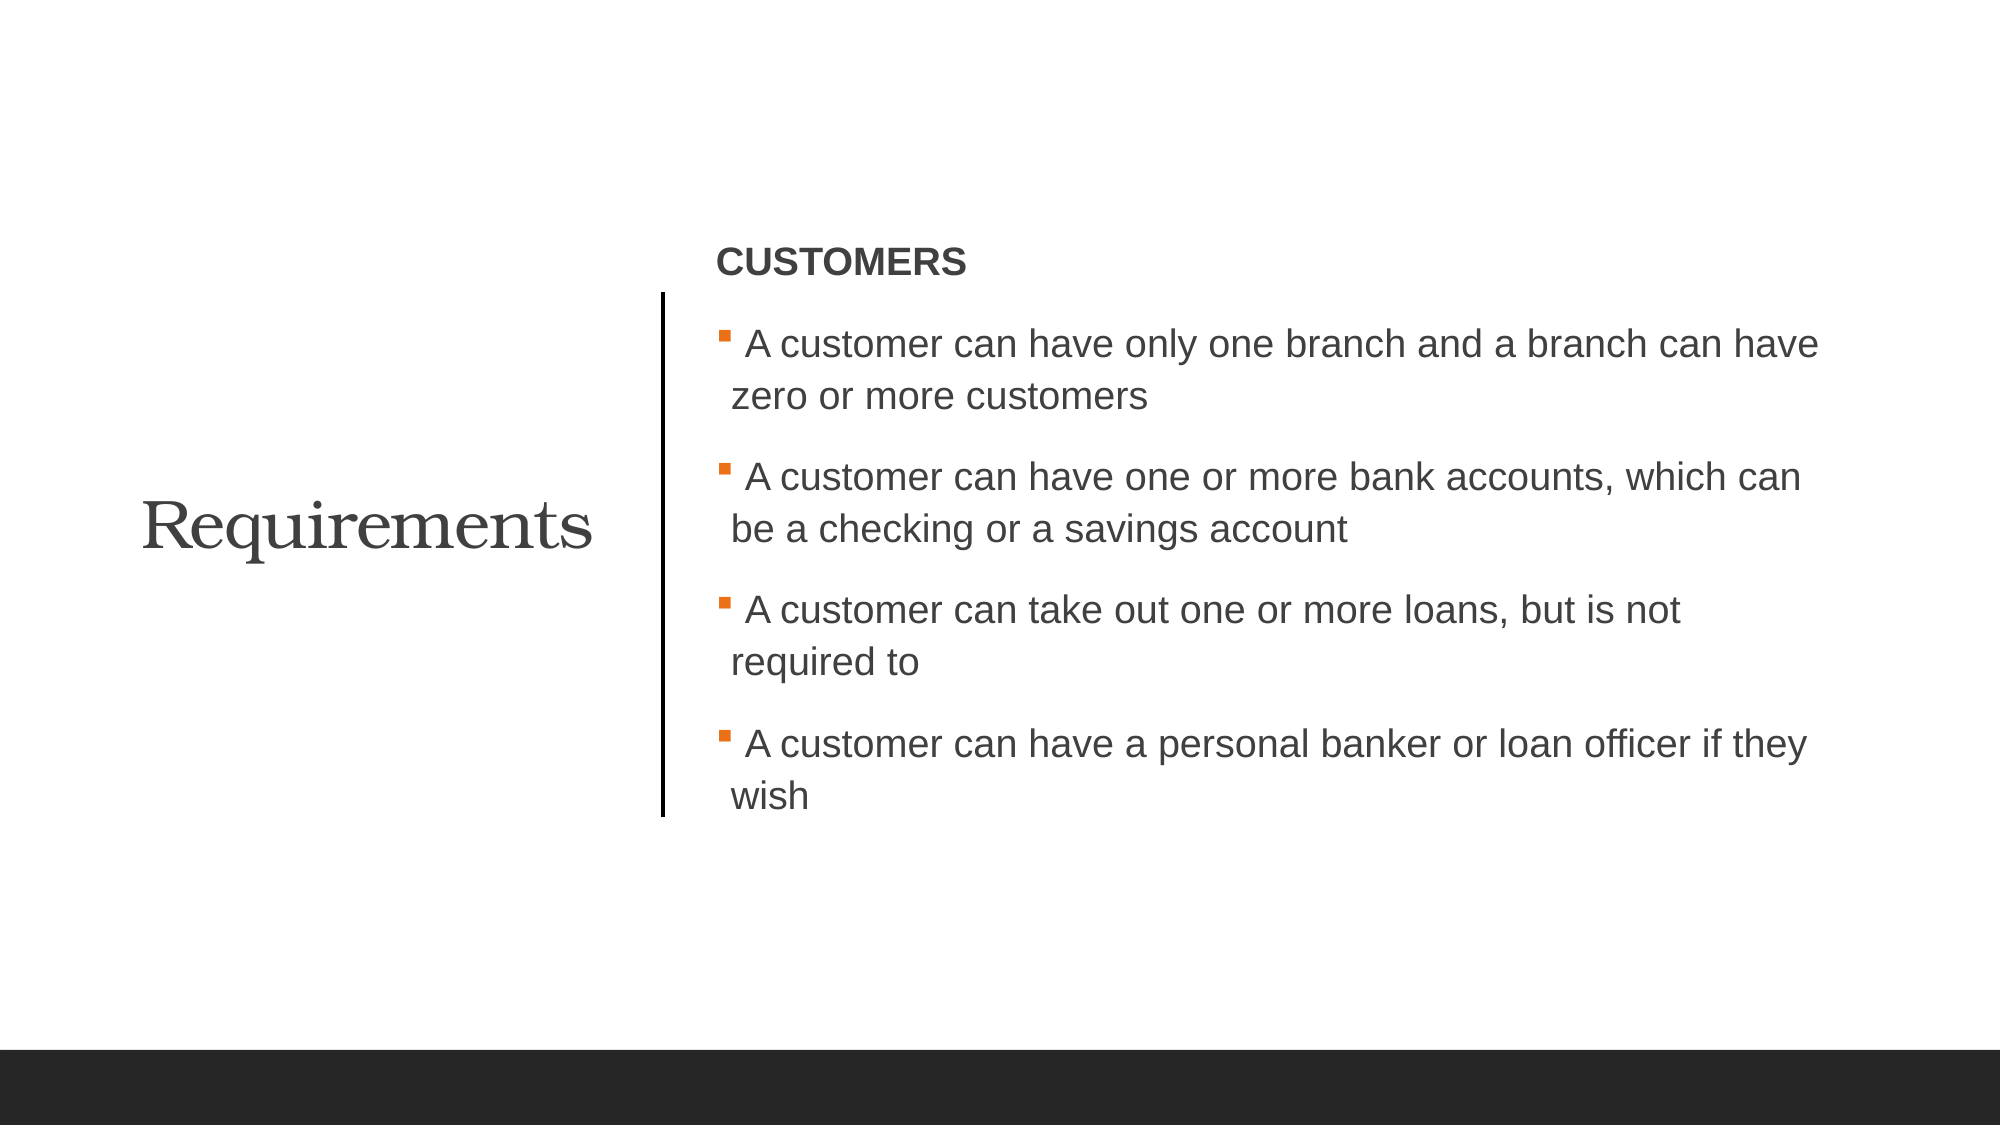

CUSTOMERS
 A customer can have only one branch and a branch can have zero or more customers
 A customer can have one or more bank accounts, which can be a checking or a savings account
 A customer can take out one or more loans, but is not required to
 A customer can have a personal banker or loan officer if they wish
# Requirements